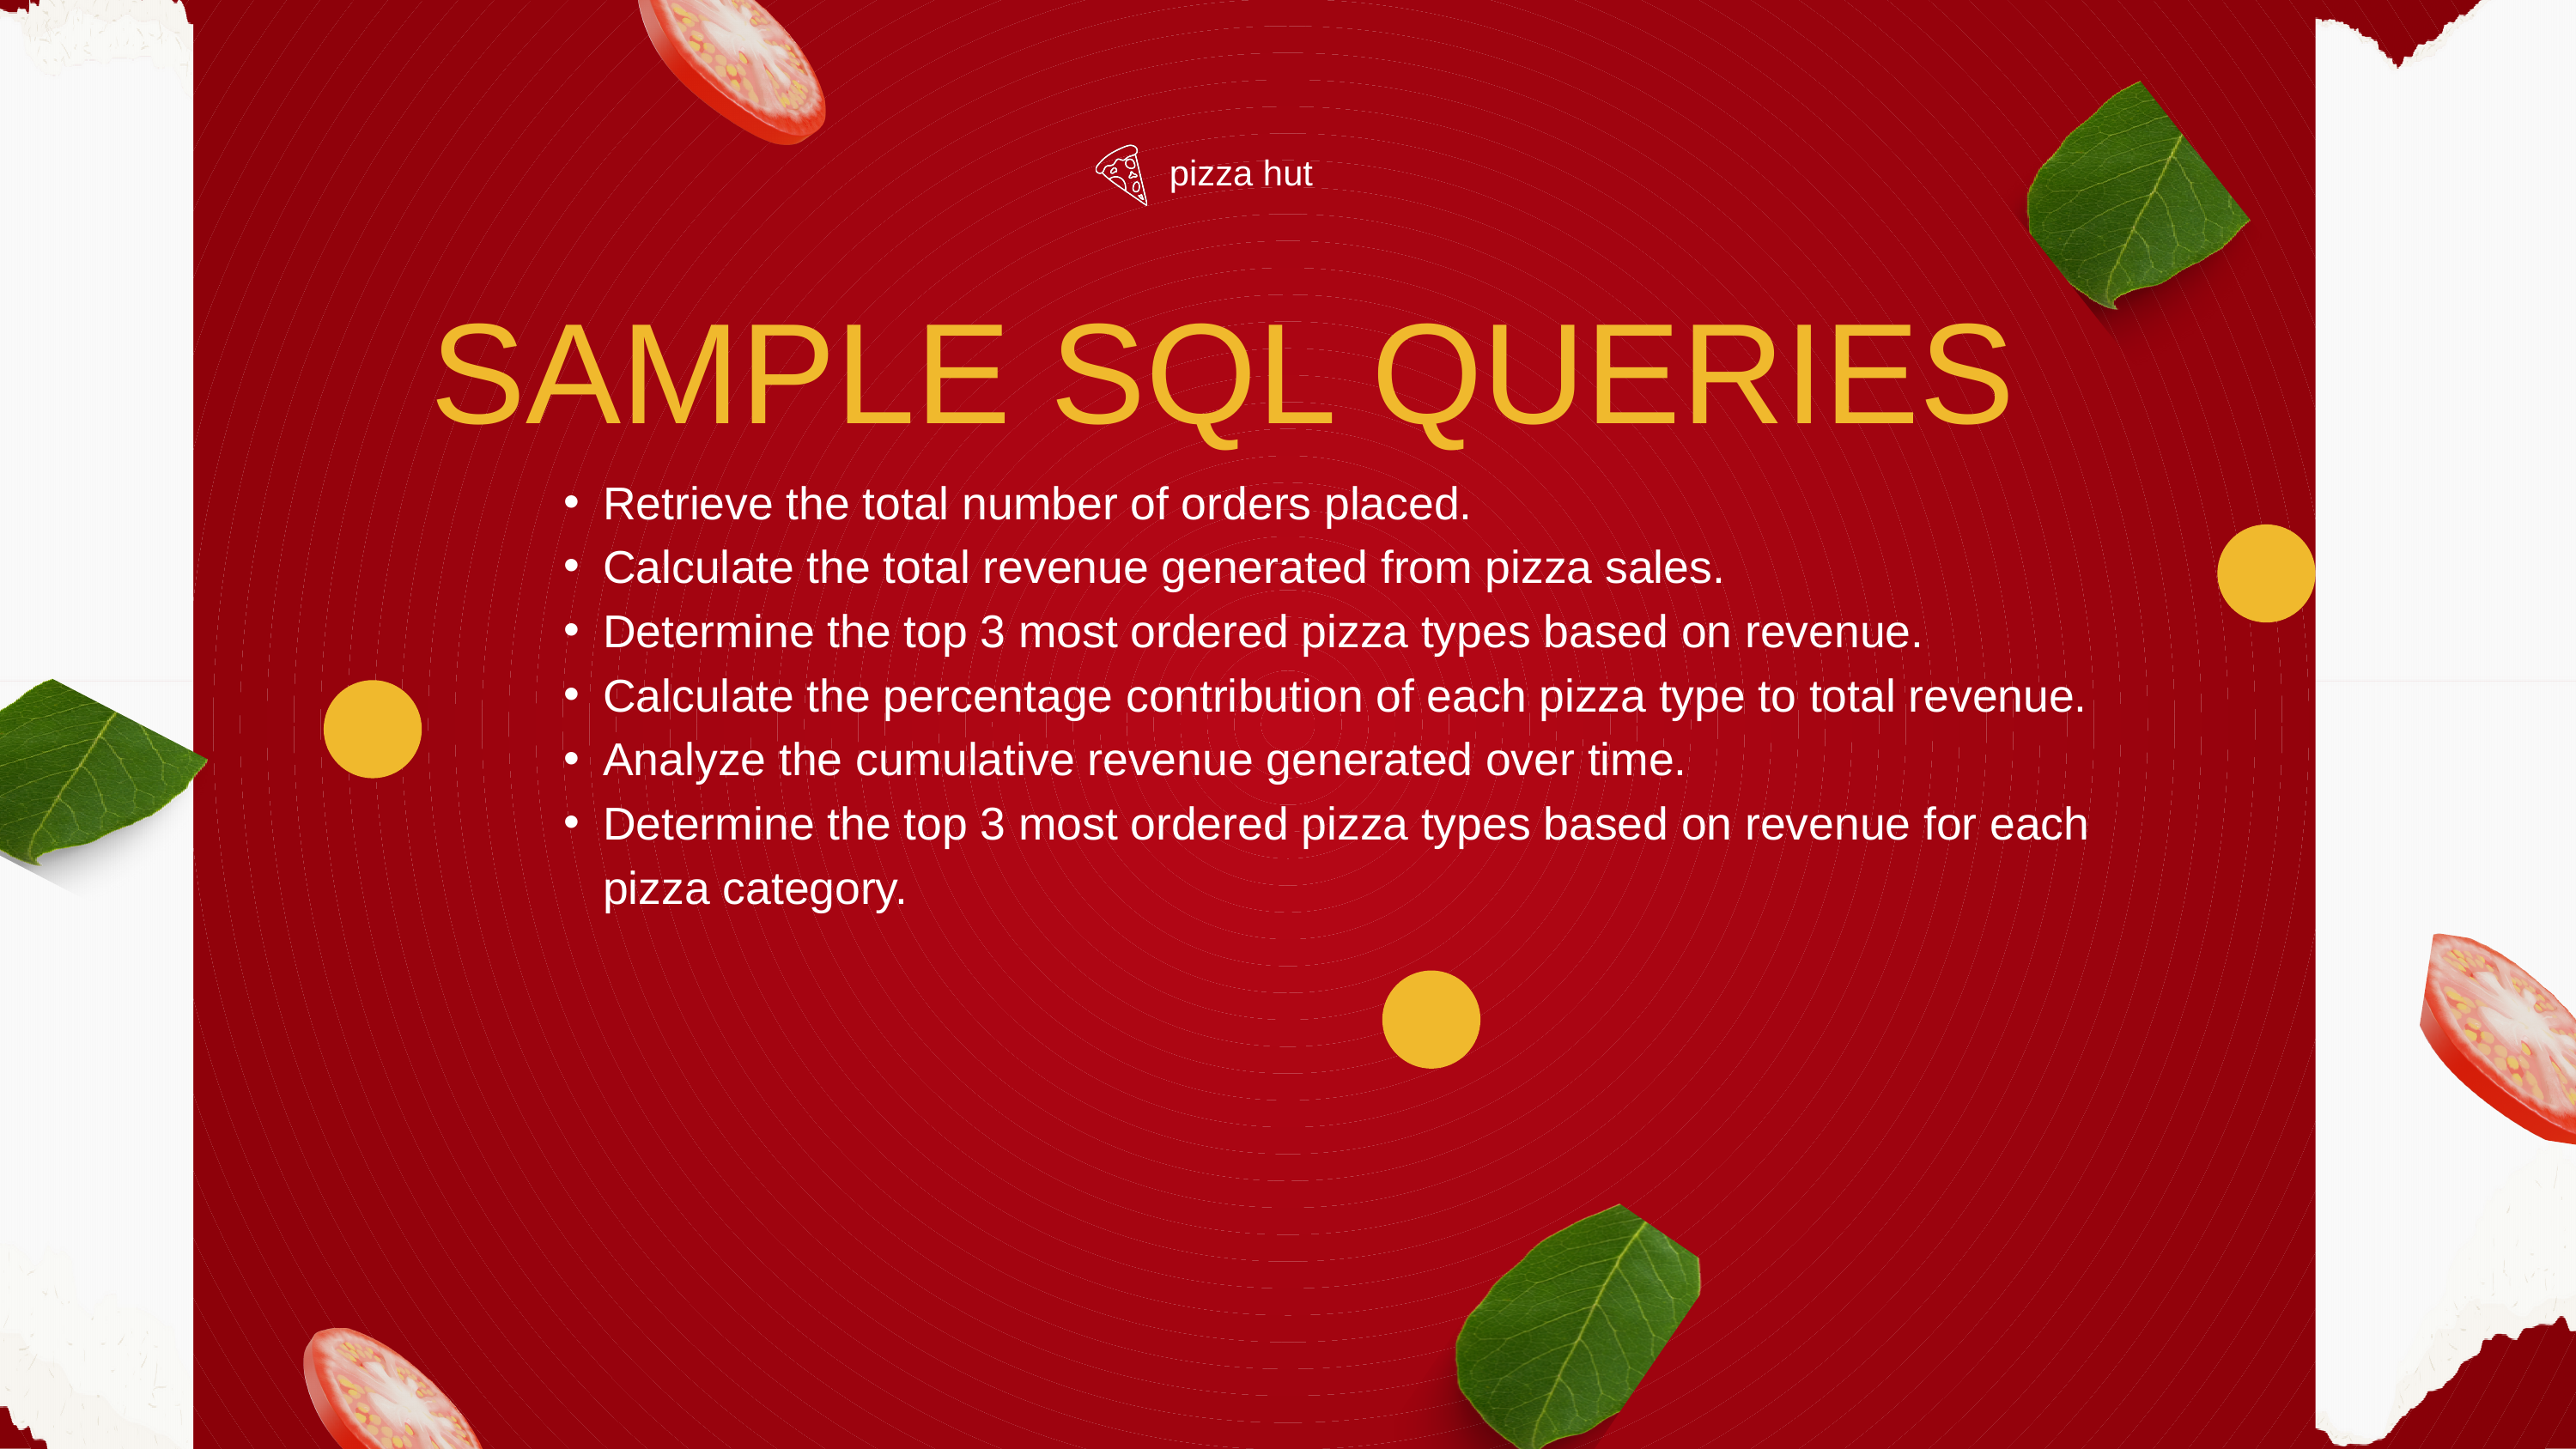

pizza hut

SAMPLE SQL QUERIES
Retrieve the total number of orders placed.
Calculate the total revenue generated from pizza sales.
Determine the top 3 most ordered pizza types based on revenue.
Calculate the percentage contribution of each pizza type to total revenue.
Analyze the cumulative revenue generated over time.
Determine the top 3 most ordered pizza types based on revenue for each pizza category.